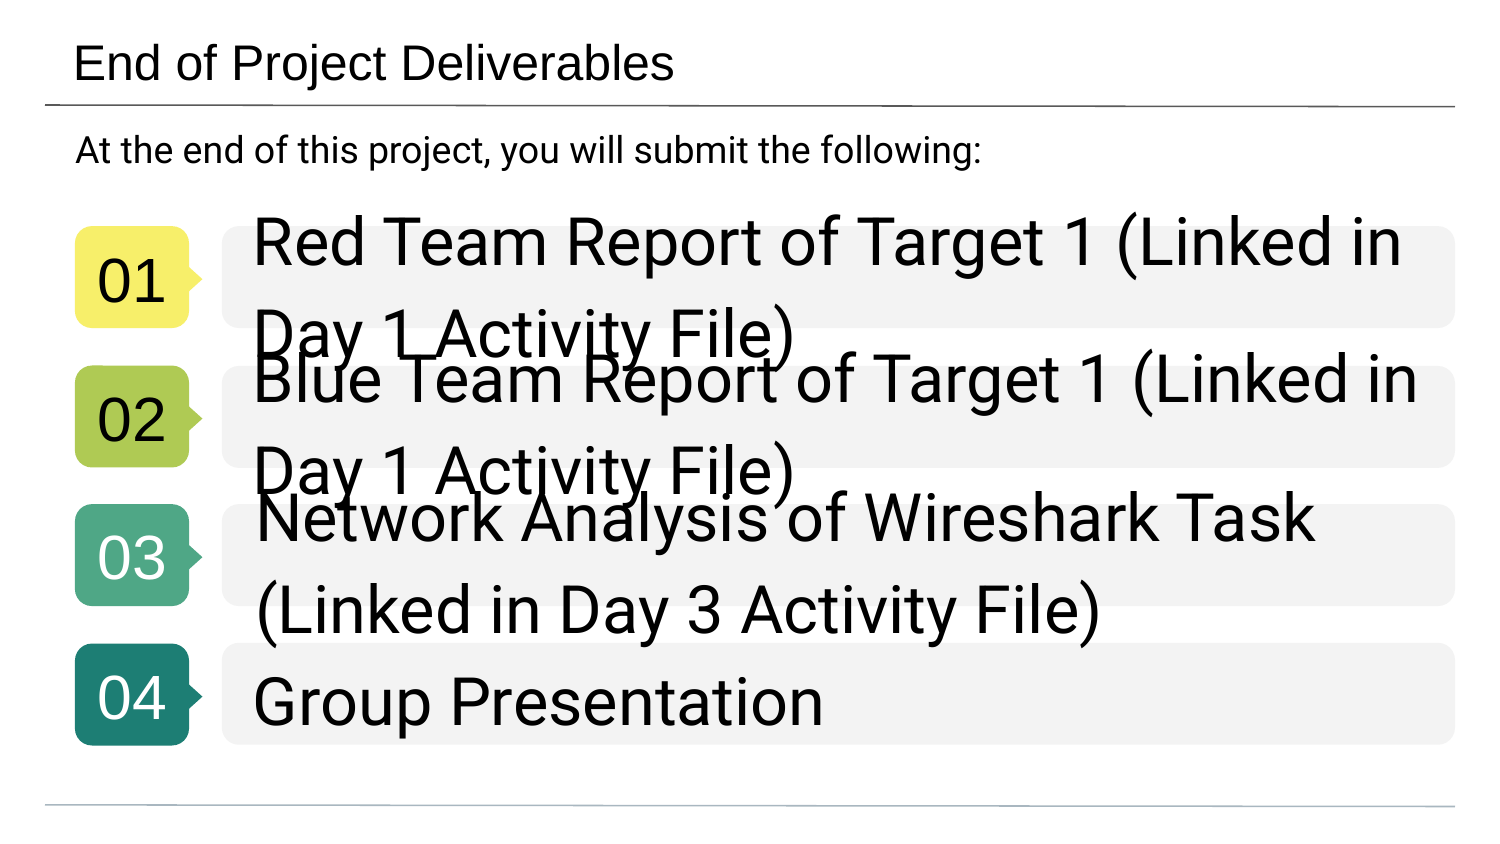

# End of Project Deliverables
At the end of this project, you will submit the following:
Red Team Report of Target 1 (Linked in Day 1 Activity File)
Blue Team Report of Target 1 (Linked in Day 1 Activity File)
Network Analysis of Wireshark Task (Linked in Day 3 Activity File)
Group Presentation